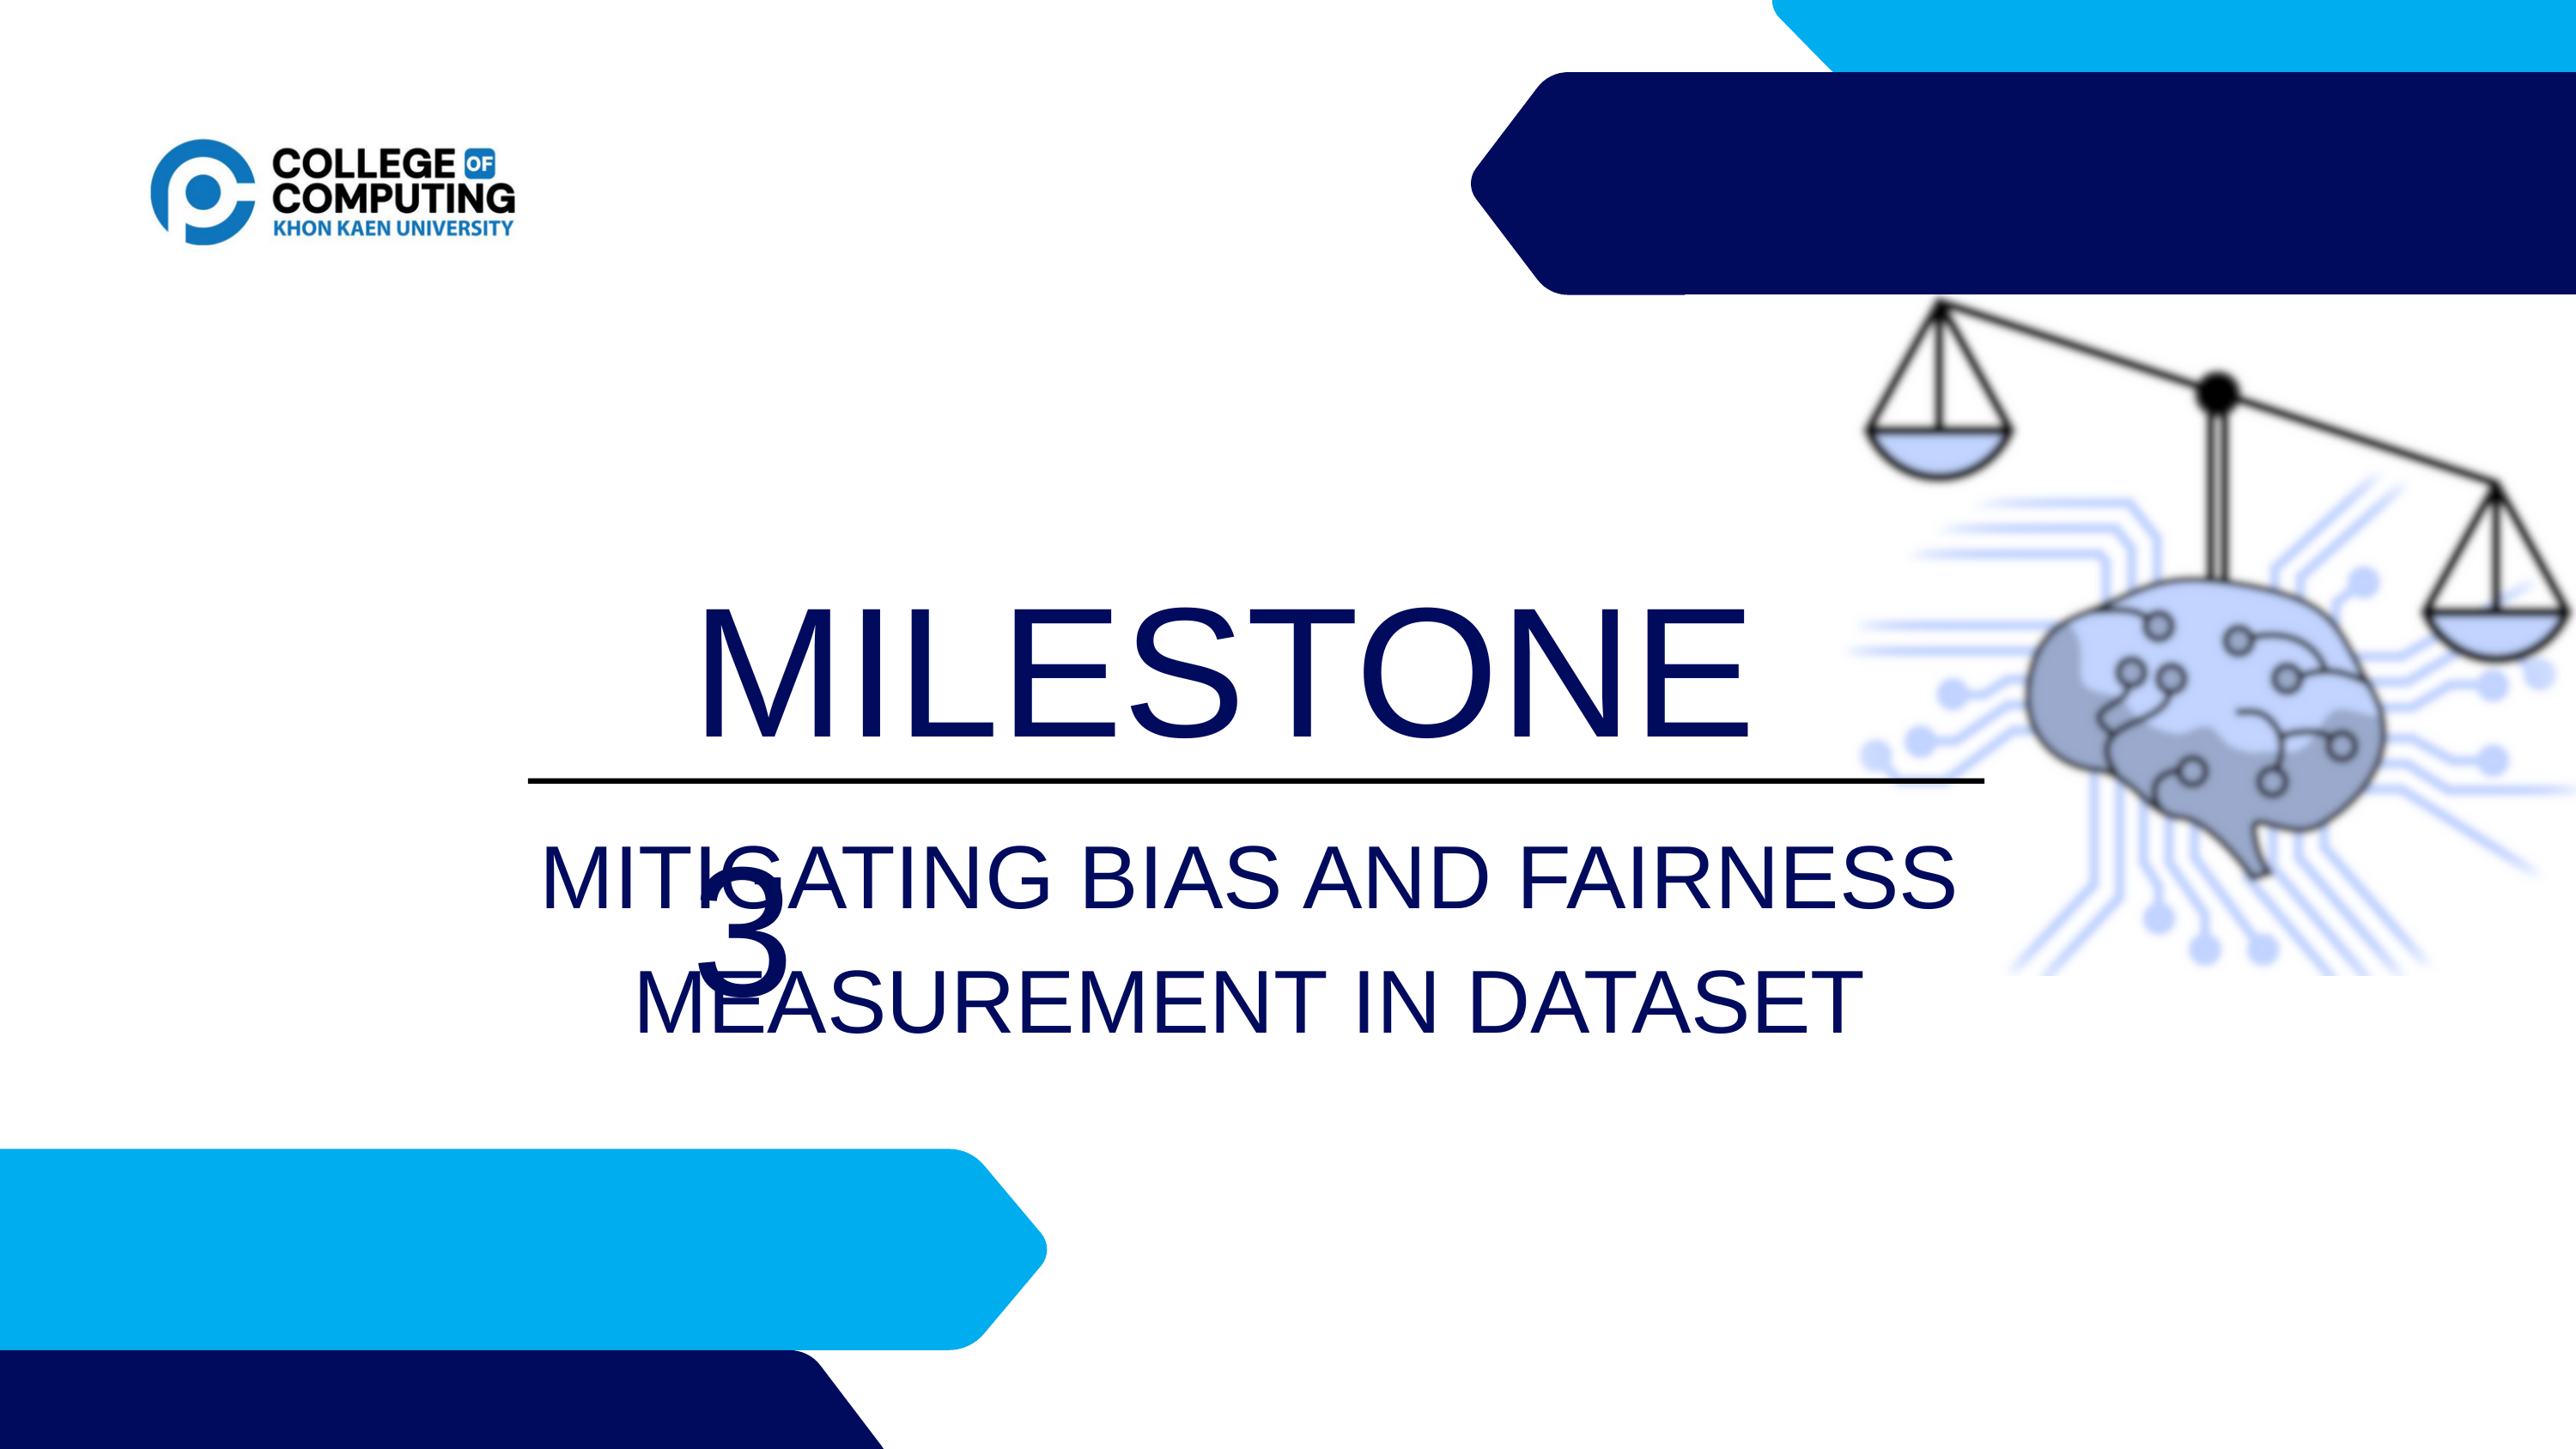

MILESTONE 3

MITIGATING BIAS AND FAIRNESS MEASUREMENT IN DATASET